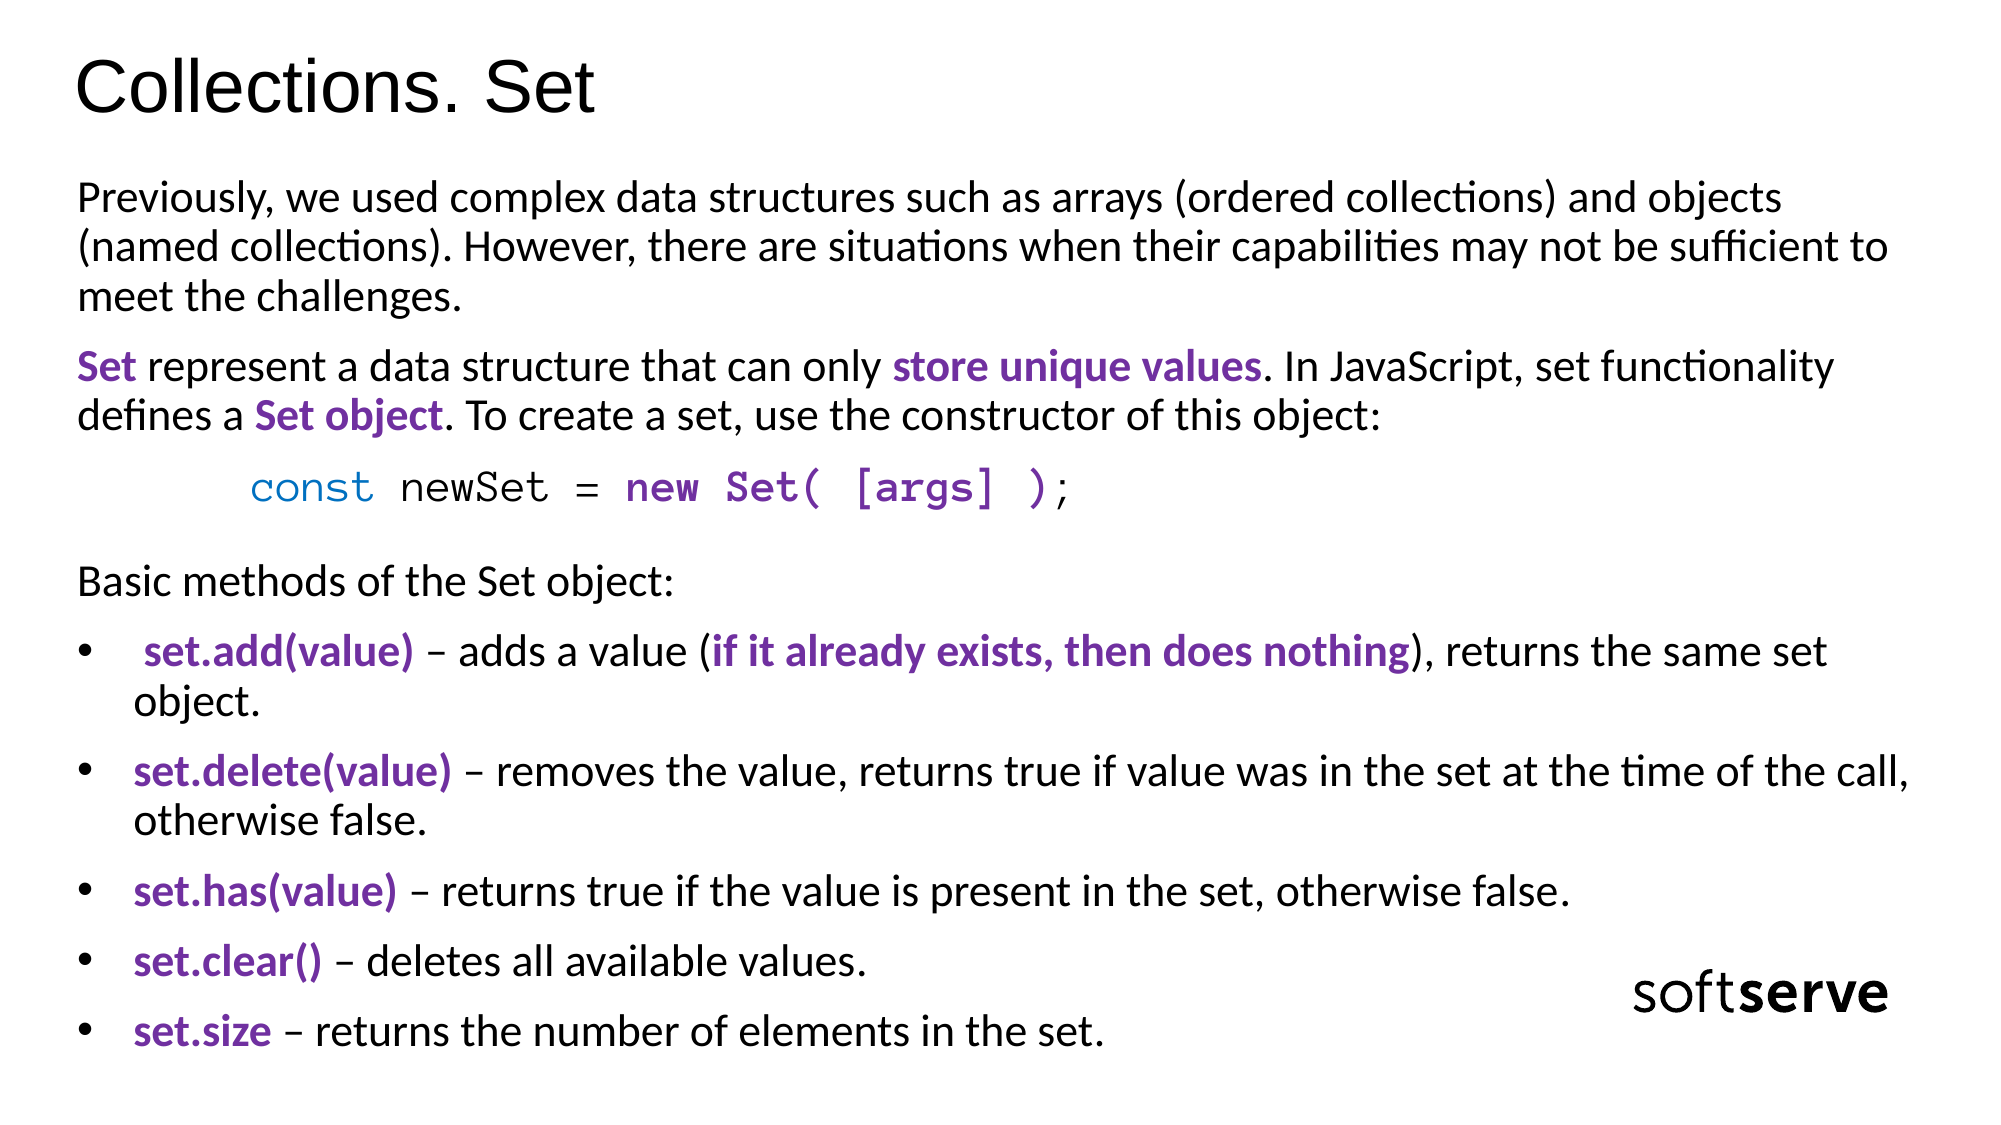

# Collections. Set
Previously, we used complex data structures such as arrays (ordered collections) and objects (named collections). However, there are situations when their capabilities may not be sufficient to meet the challenges.
Set represent a data structure that can only store unique values. In JavaScript, set functionality defines a Set object. To create a set, use the constructor of this object:
	 const newSet = new Set( [args] );
Basic methods of the Set object:
 set.add(value) – adds a value (if it already exists, then does nothing), returns the same set object.
set.delete(value) – removes the value, returns true if value was in the set at the time of the call, otherwise false.
set.has(value) – returns true if the value is present in the set, otherwise false.
set.clear() – deletes all available values.
set.size – returns the number of elements in the set.